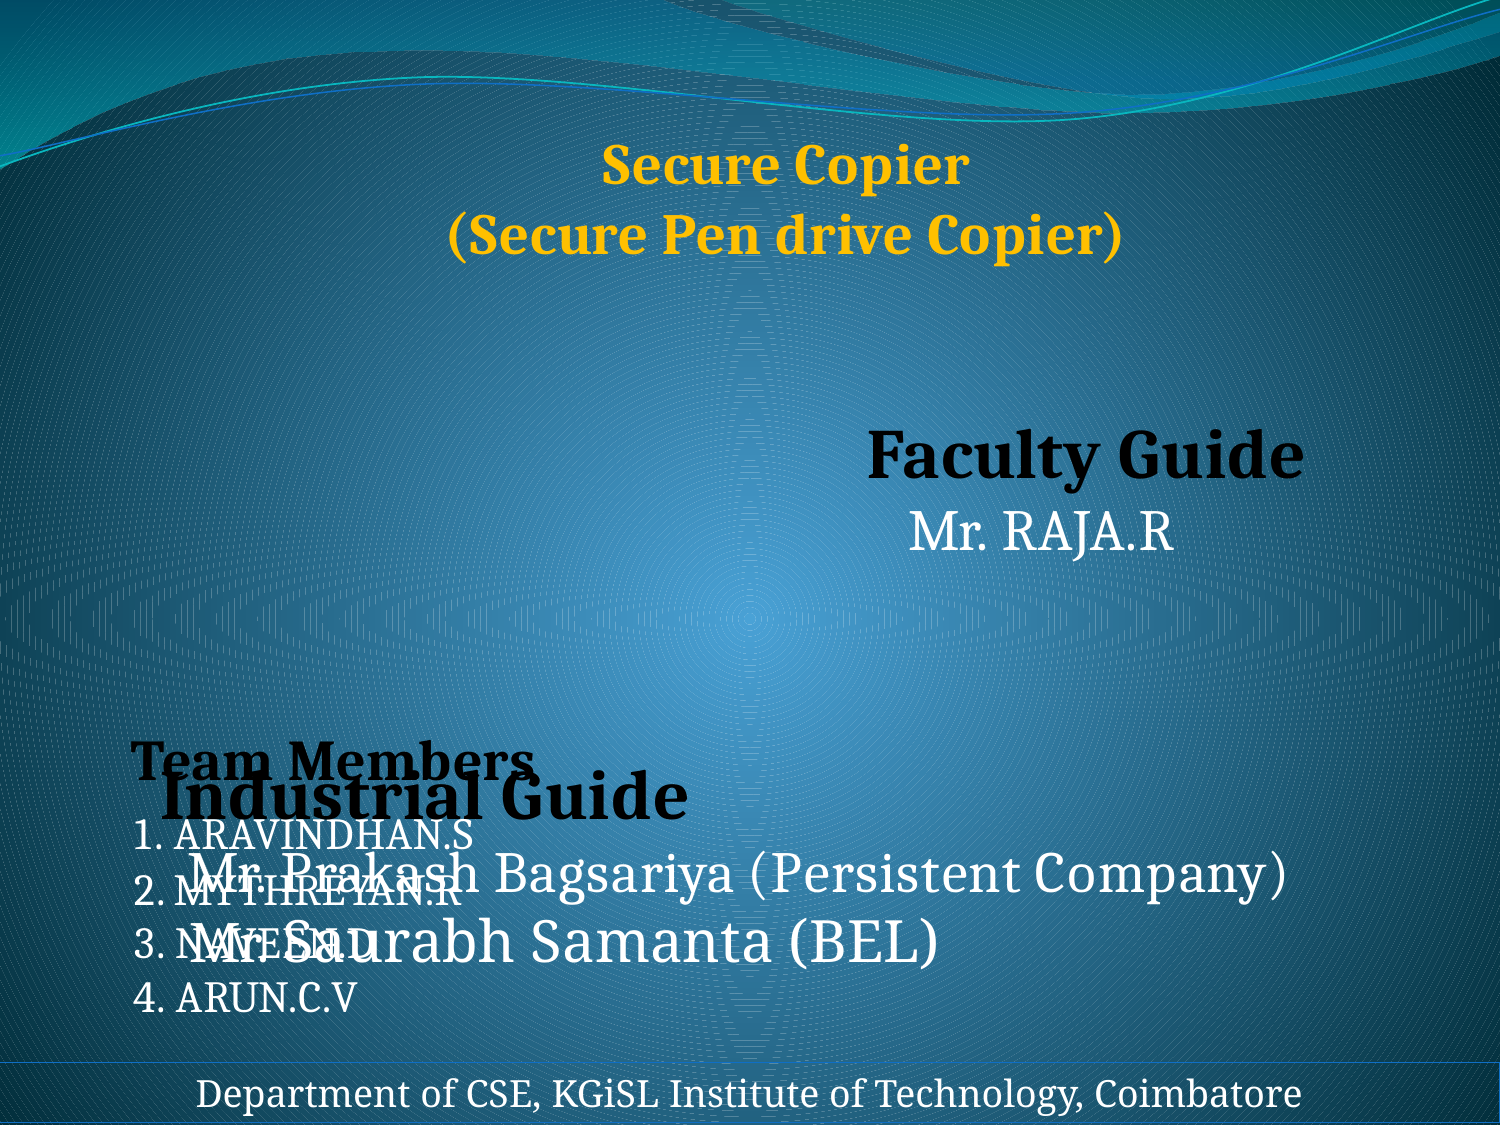

# Secure Copier (Secure Pen drive Copier)
Faculty Guide
   Mr. RAJA.R

         Team Members
         1. ARAVINDHAN.S
            2. MYTHREYAN.R
            3. NAVEEN.D
            4. ARUN.C.V

    Industrial Guide
      Mr. Prakash Bagsariya (Persistent Company)
       Mr. Saurabh Samanta (BEL)

Department of CSE, KGiSL Institute of Technology, Coimbatore